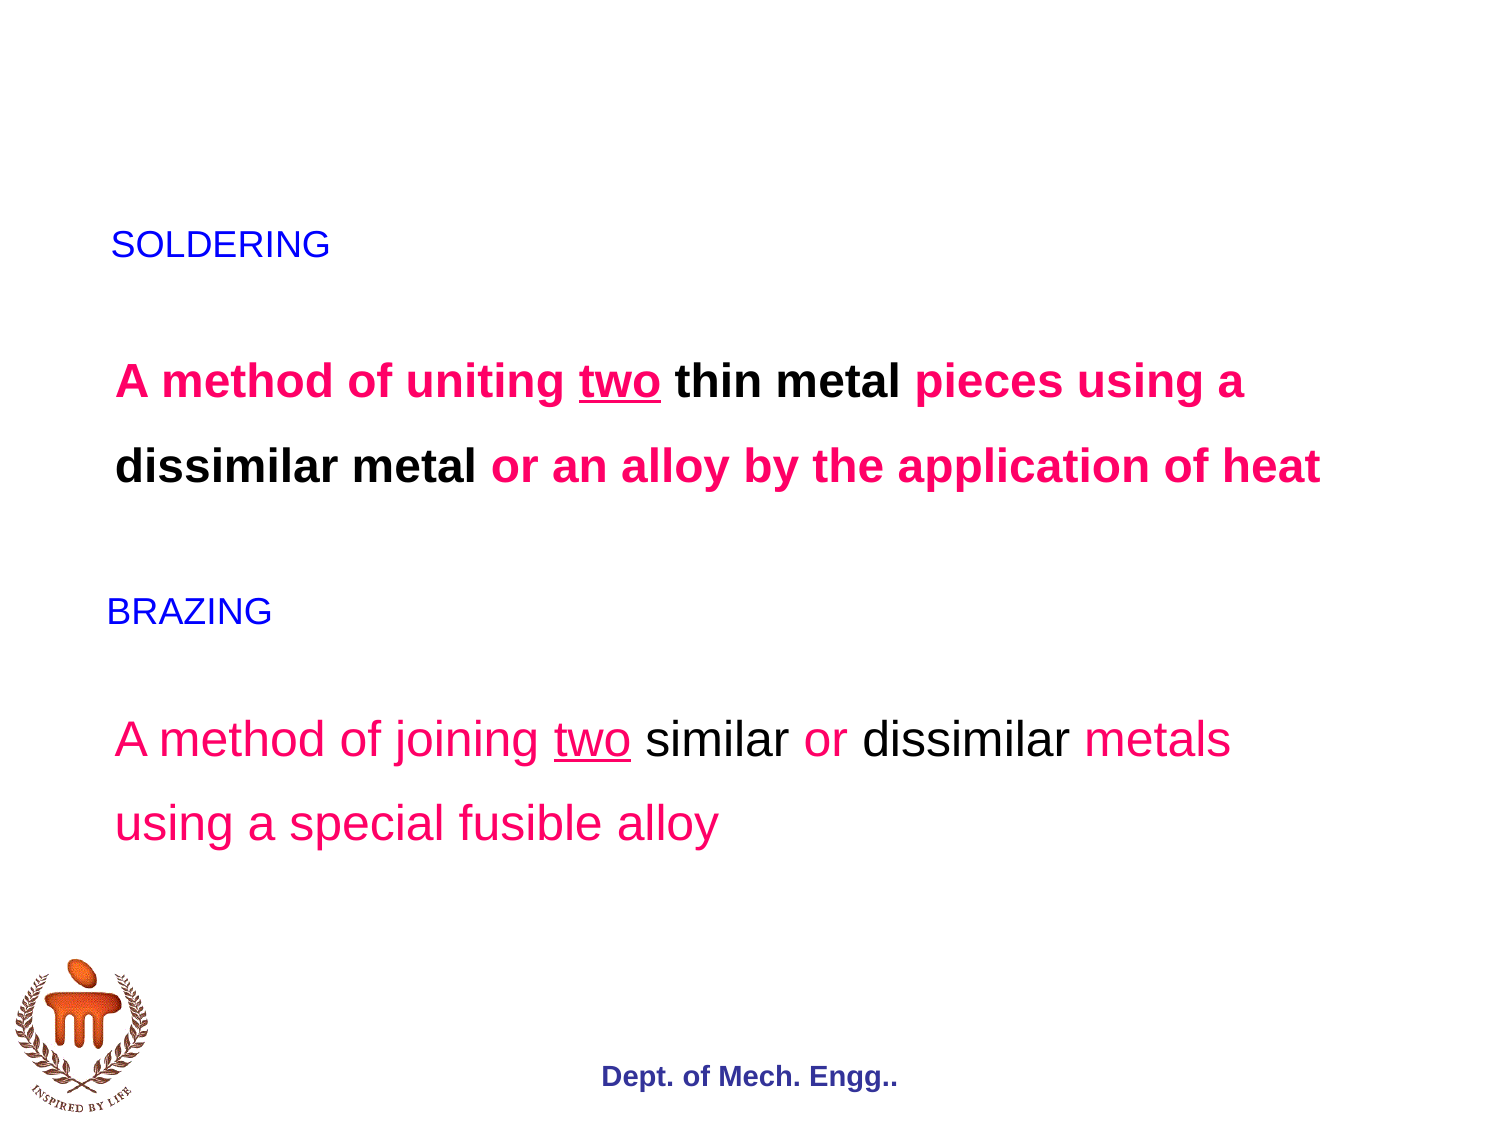

SOLDERING
A method of uniting two thin metal pieces using a
dissimilar metal or an alloy by the application of heat
BRAZING
A method of joining two similar or dissimilar metals using a special fusible alloy
Dept. of Mech. Engg..